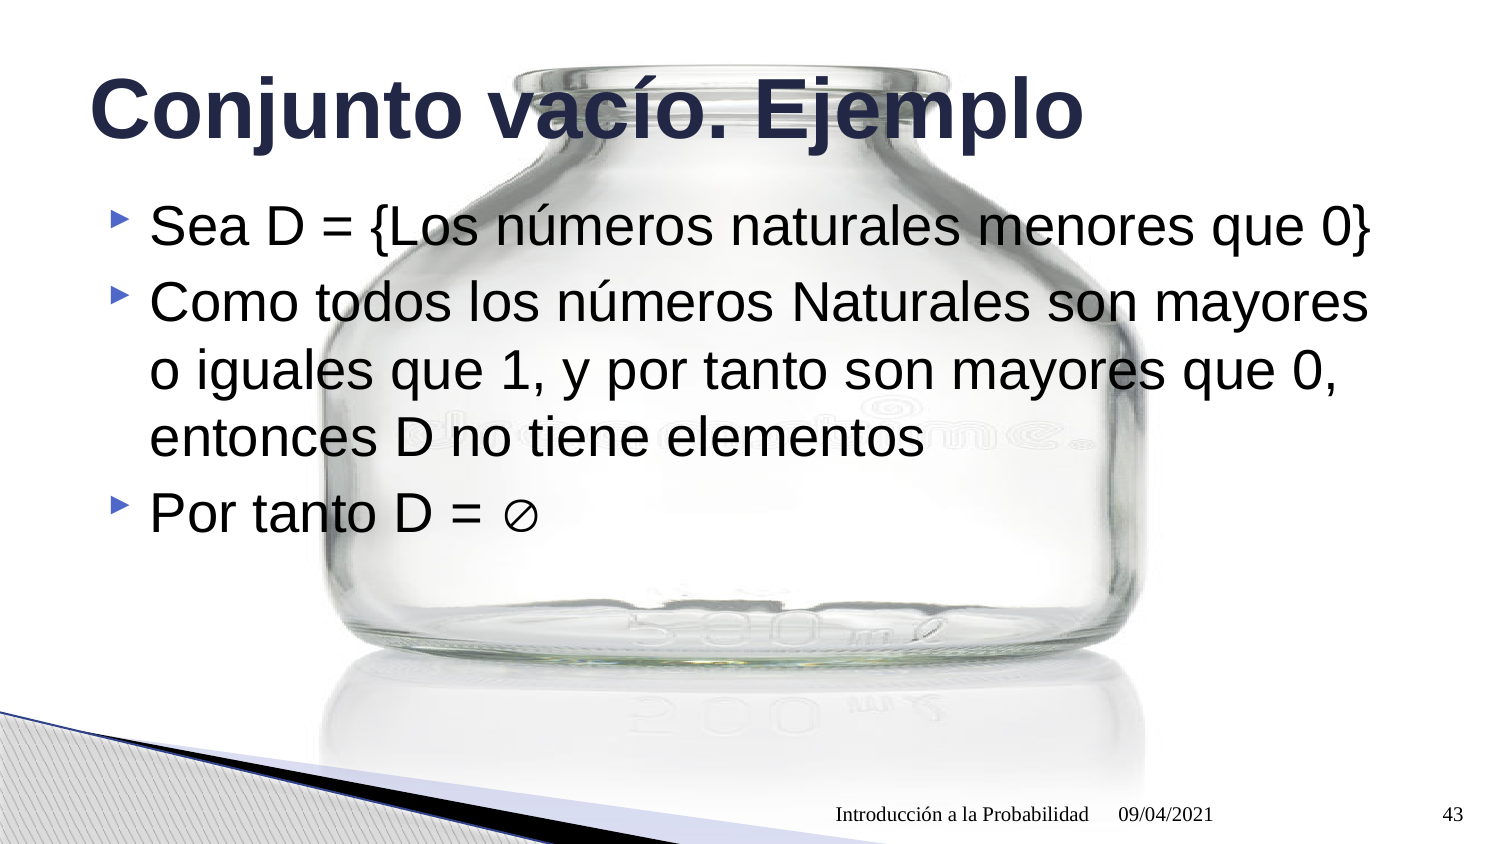

# Conjunto vacío. Ejemplo
Sea D = {Los números naturales menores que 0}
Como todos los números Naturales son mayores o iguales que 1, y por tanto son mayores que 0, entonces D no tiene elementos
Por tanto D = ∅
Introducción a la Probabilidad
09/04/2021
43